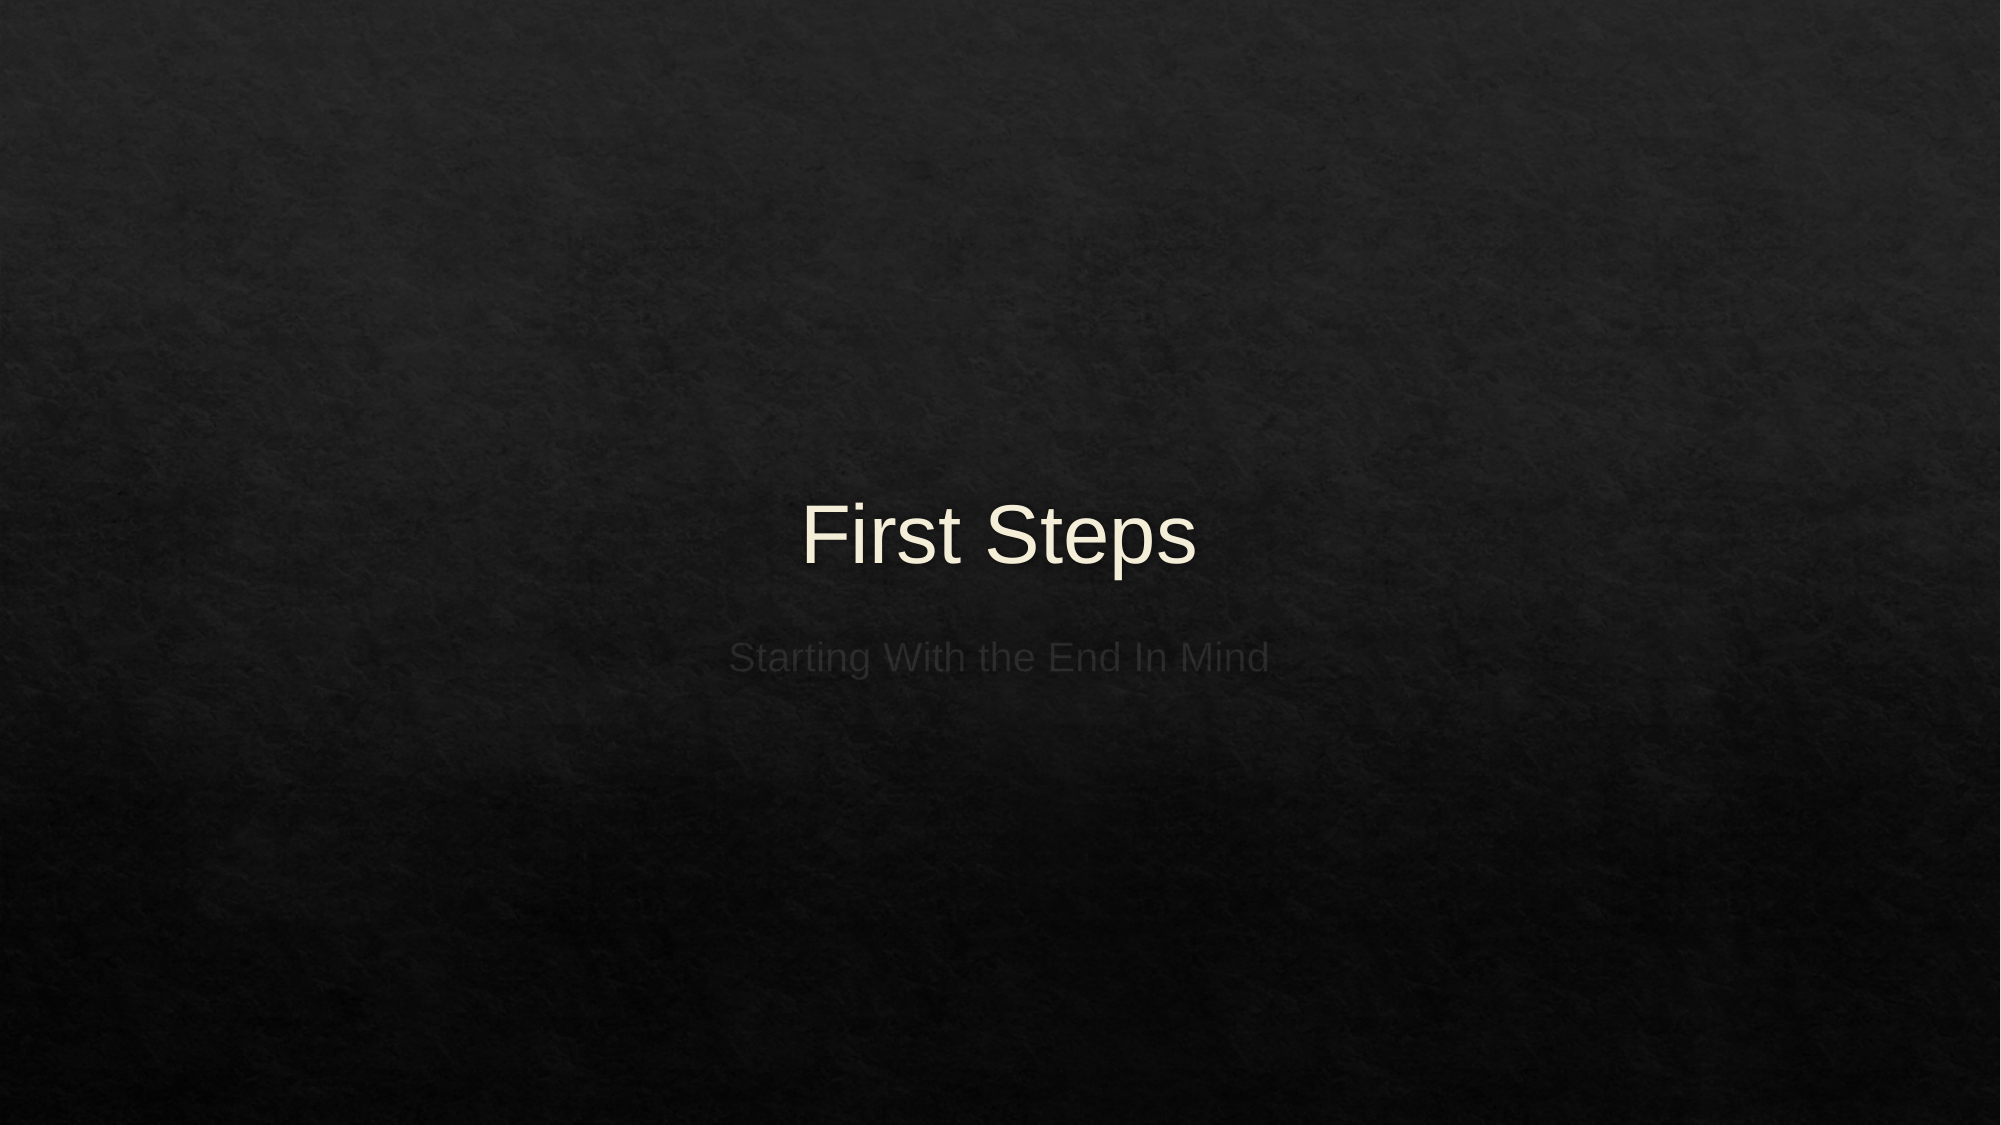

# First Steps
Starting With the End In Mind